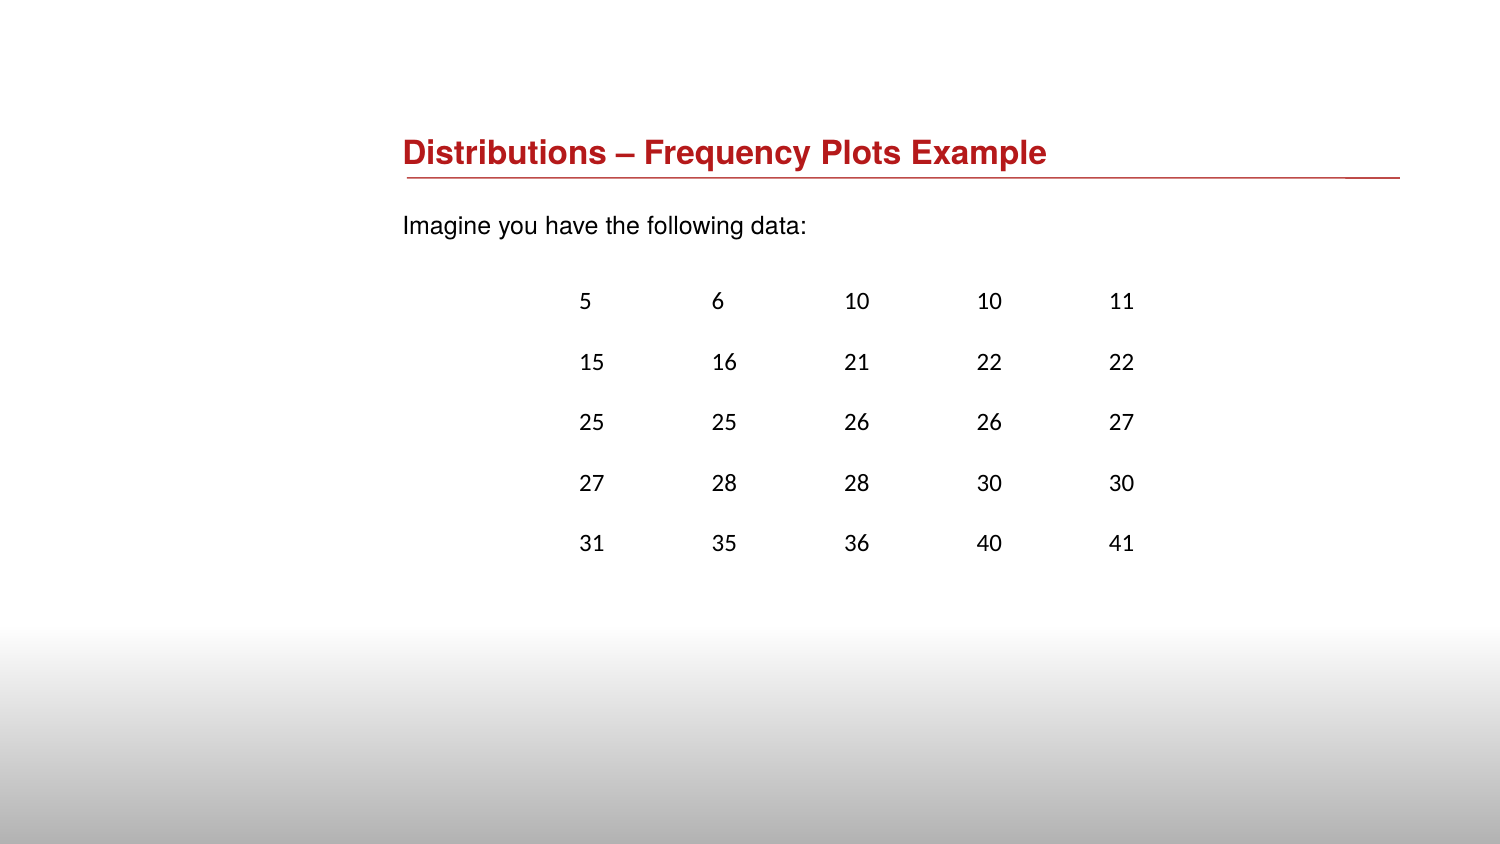

# Distributions – Frequency Plots Example
Imagine you have the following data:

| 5 | 6 | 10 | 10 | 11 |
| --- | --- | --- | --- | --- |
| 15 | 16 | 21 | 22 | 22 |
| 25 | 25 | 26 | 26 | 27 |
| 27 | 28 | 28 | 30 | 30 |
| 31 | 35 | 36 | 40 | 41 |